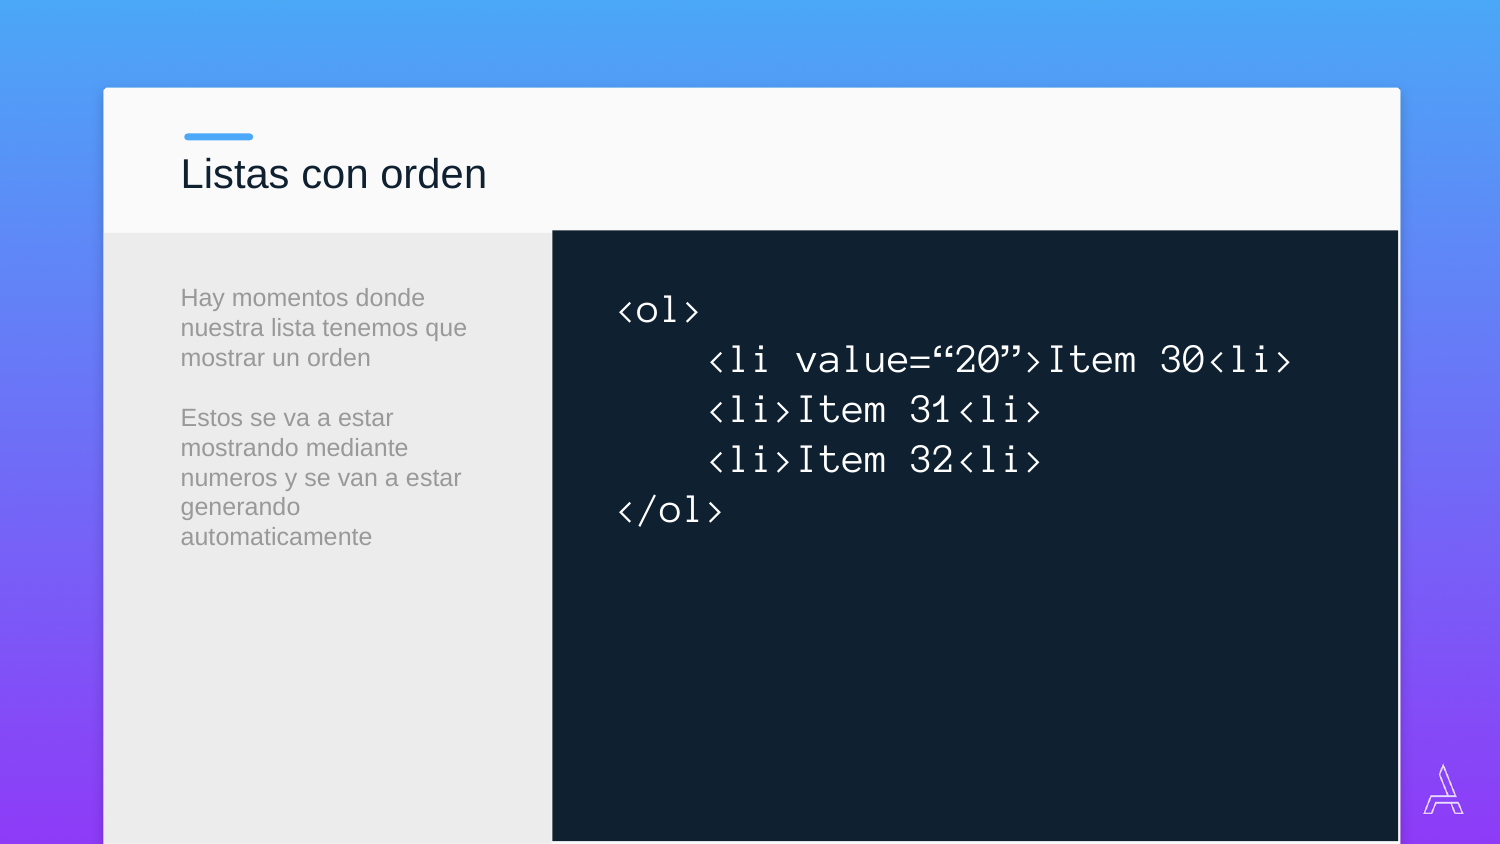

Listas con orden

<ol>
    <li value=“20”>Item 30<li>
    <li>Item 31<li>
    <li>Item 32<li>
</ol>

Hay momentos donde nuestra lista tenemos que mostrar un orden

Estos se va a estar mostrando mediante numeros y se van a estar generando automaticamente